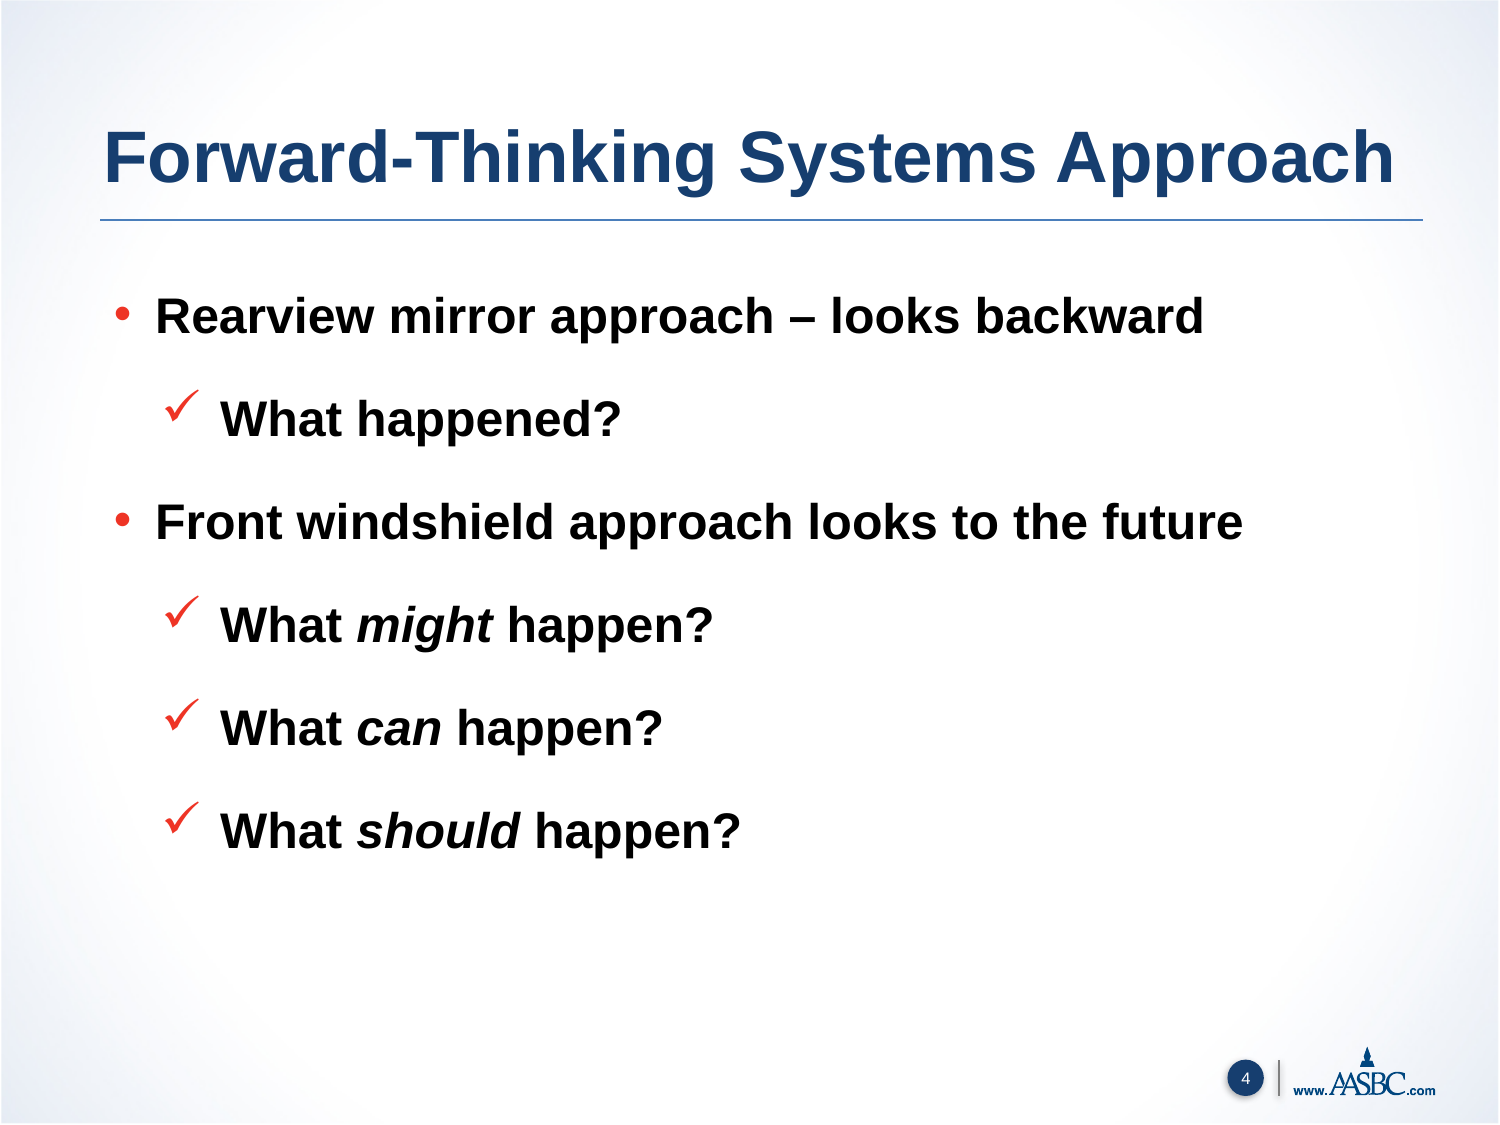

Forward-Thinking Systems Approach
Rearview mirror approach – looks backward
What happened?
Front windshield approach looks to the future
What might happen?
What can happen?
What should happen?